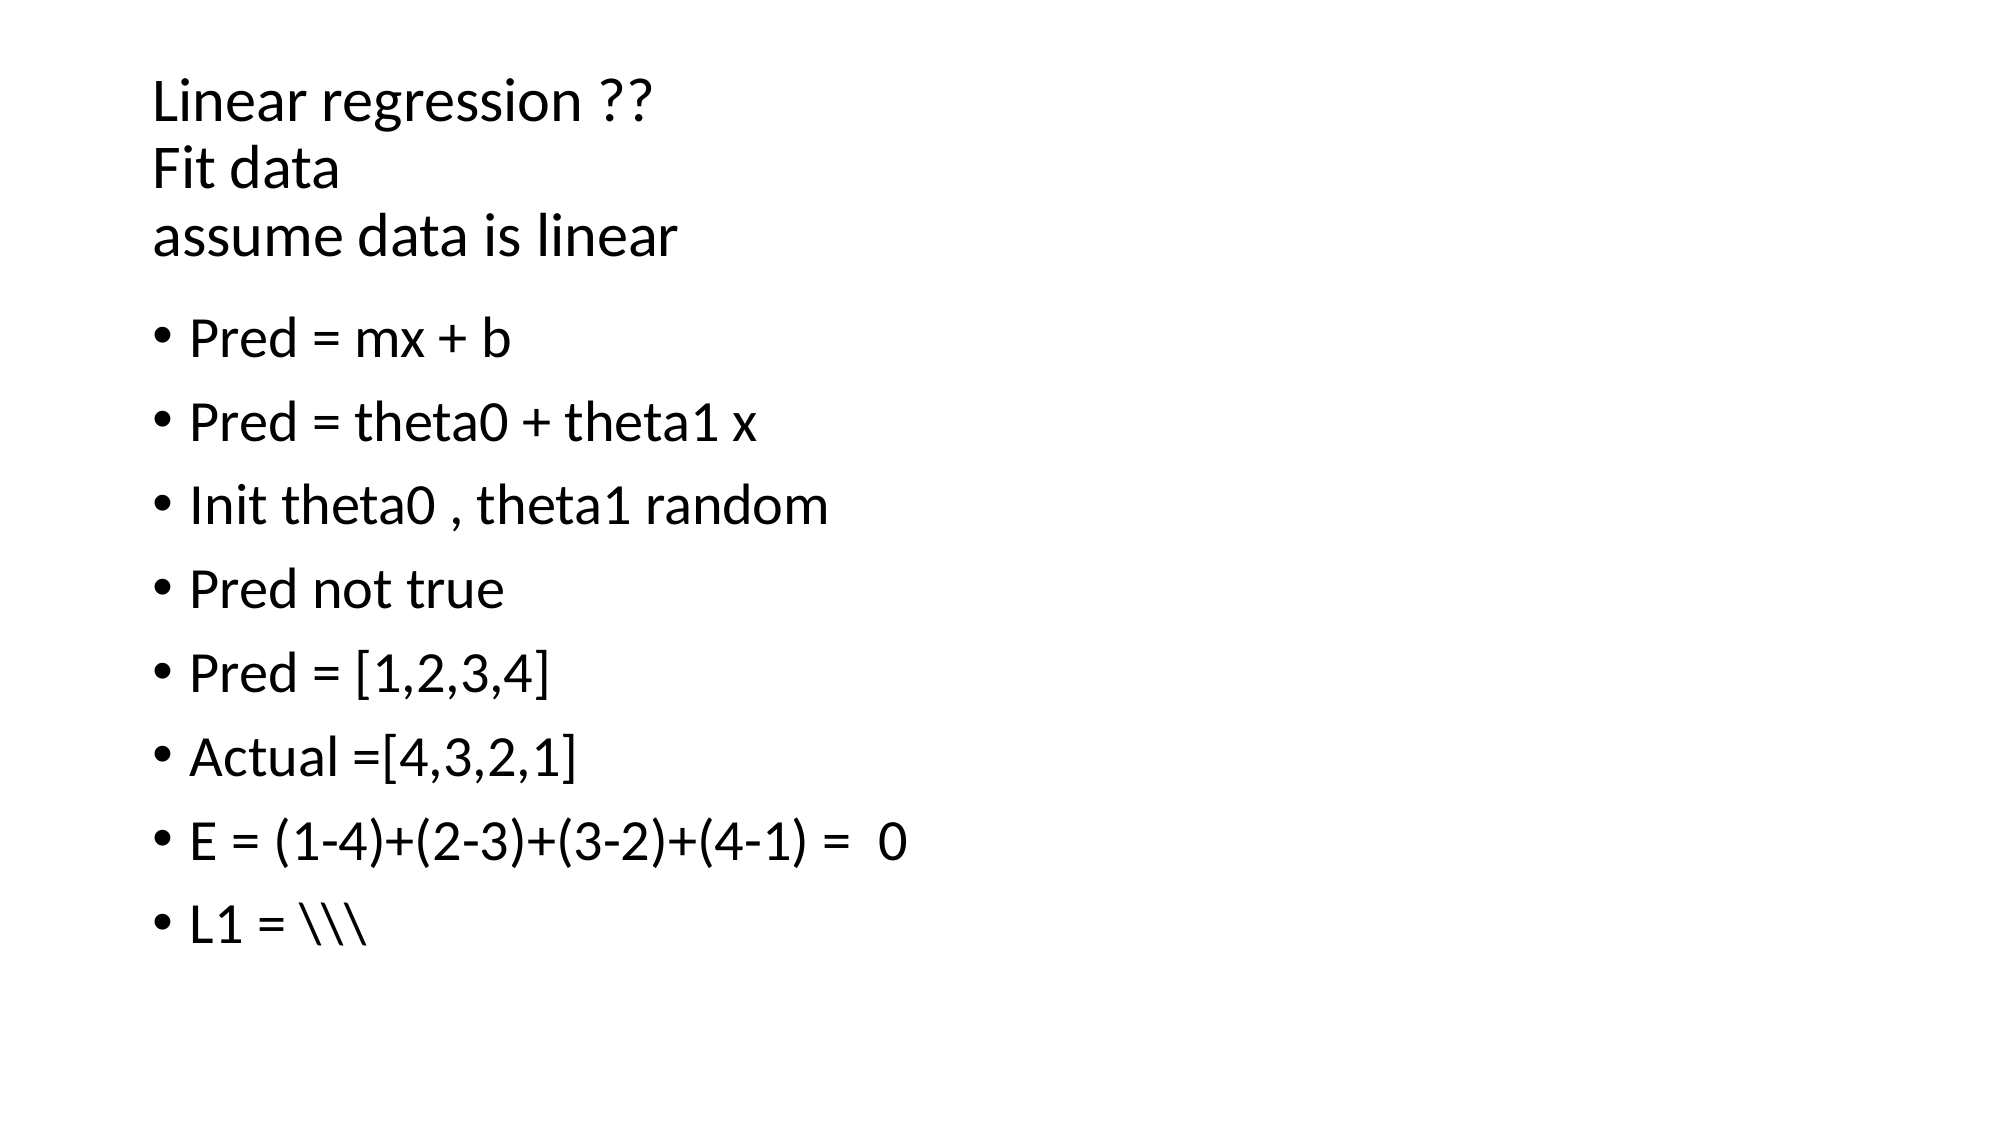

# Linear regression ?? Fit data assume data is linear
Pred = mx + b
Pred = theta0 + theta1 x
Init theta0 , theta1 random
Pred not true
Pred = [1,2,3,4]
Actual =[4,3,2,1]
E = (1-4)+(2-3)+(3-2)+(4-1) =  0
L1 = \\\